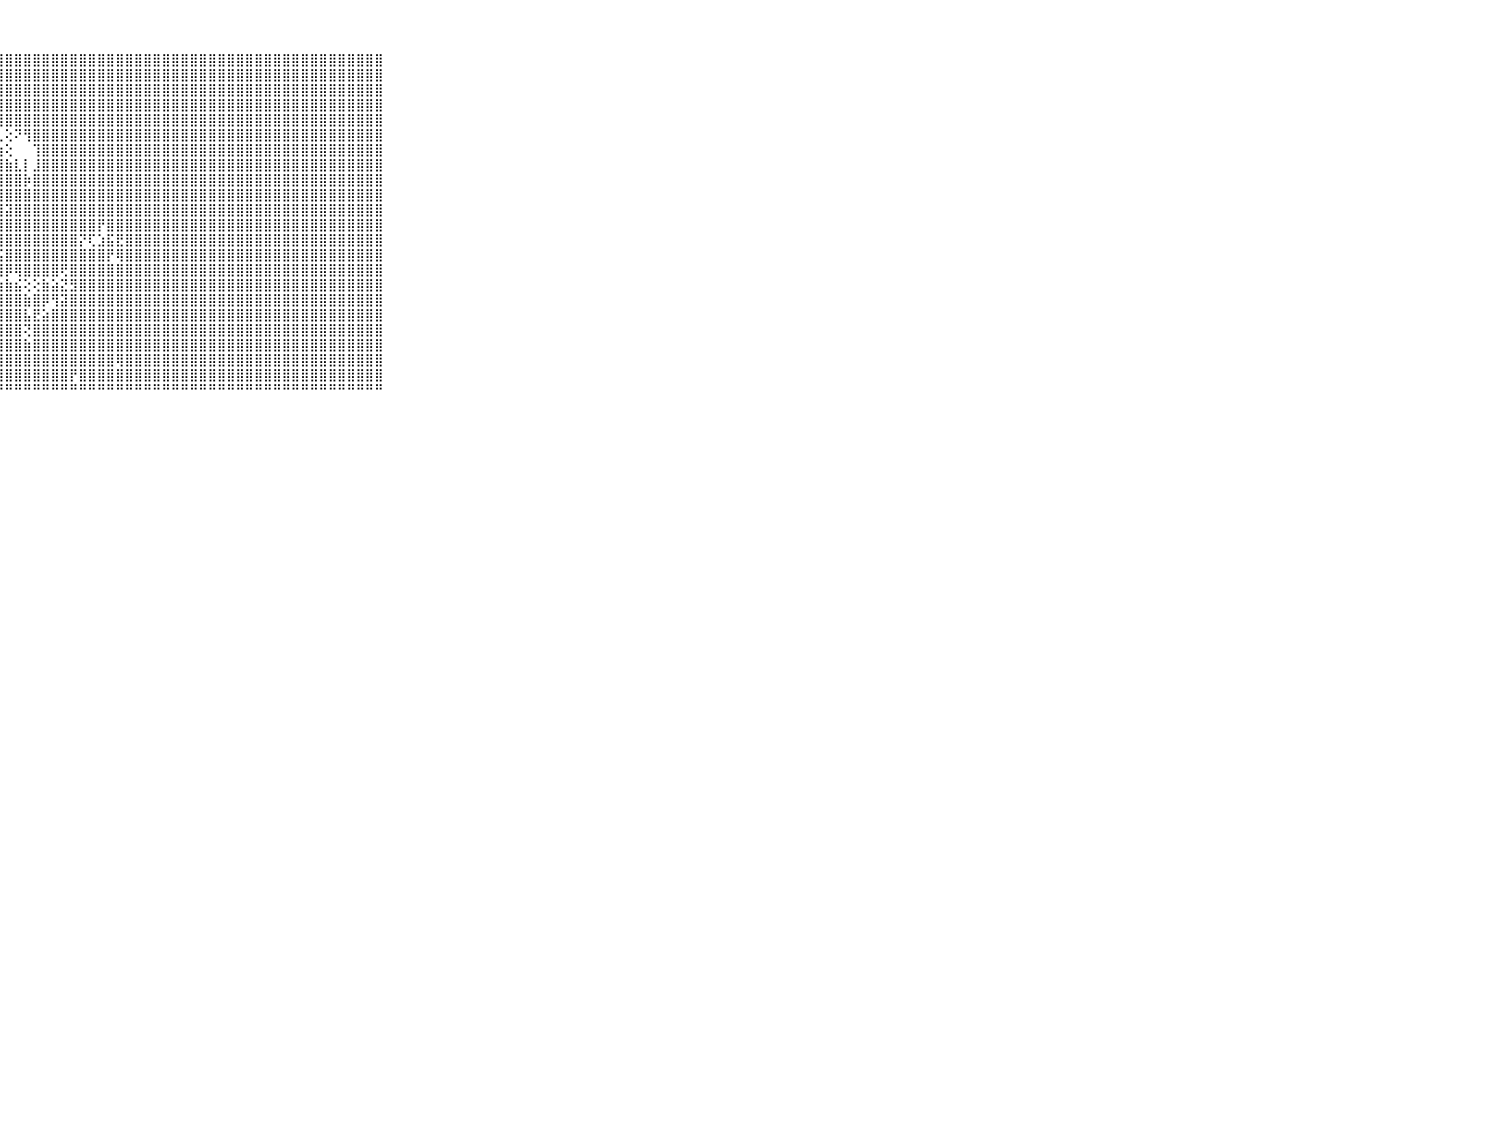

⠀⠀⠀⠀⠀⠀⠀⠀⠀⠀⠀⣿⣿⣿⣿⣿⣿⣿⣿⣿⣿⡗⢕⢺⣿⣿⣿⣿⣿⣿⣿⣿⣿⣿⣿⣿⣿⣿⣿⣿⣿⣿⣿⣿⣿⣿⣿⣿⣿⣿⣿⣿⣿⣿⣿⣿⣿⣿⣿⣿⣿⣿⣿⣿⣿⣿⣿⣿⣿⠀⠀⠀⠀⠀⠀⠀⠀⠀⠀⠀⠀
⠀⠀⠀⠀⠀⠀⠀⠀⠀⠀⠀⣿⣿⣿⣿⣿⣿⣿⣿⣿⣿⡇⢕⢸⣿⣿⣿⣿⣿⣿⣿⣿⣿⣿⣿⣿⣿⣿⣿⣿⣿⣿⣿⣿⣿⣿⣿⣿⣿⣿⣿⣿⣿⣿⣿⣿⣿⣿⣿⣿⣿⣿⣿⣿⣿⣿⣿⣿⣿⠀⠀⠀⠀⠀⠀⠀⠀⠀⠀⠀⠀
⠀⠀⠀⠀⠀⠀⠀⠀⠀⠀⠀⣿⣿⣿⣿⣿⣿⣿⣿⣿⣿⡇⢕⢹⣿⣿⣿⣿⣿⣿⣿⣿⣿⣿⣿⣿⣿⣿⣿⣿⣿⣿⣿⣿⣿⣿⣿⣿⣿⣿⣿⣿⣿⣿⣿⣿⣿⣿⣿⣿⣿⣿⣿⣿⣿⣿⣿⣿⣿⠀⠀⠀⠀⠀⠀⠀⠀⠀⠀⠀⠀
⠀⠀⠀⠀⠀⠀⠀⠀⠀⠀⠀⣿⣿⣿⣿⣿⣿⣿⣿⣿⣿⣏⢕⢸⣿⣿⣿⣿⣿⣿⣿⣿⣿⣿⣿⣿⣿⣿⣿⣿⣿⣿⣿⣿⣿⣿⣿⣿⣿⣿⣿⣿⣿⣿⣿⣿⣿⣿⣿⣿⣿⣿⣿⣿⣿⣿⣿⣿⣿⠀⠀⠀⠀⠀⠀⠀⠀⠀⠀⠀⠀
⠀⠀⠀⠀⠀⠀⠀⠀⠀⠀⠀⣿⣿⣿⣿⣿⣿⣿⣿⣿⣿⣿⢕⢸⣿⣿⣿⣿⣿⣿⣿⣿⣿⣿⣿⣿⣿⣿⣿⣿⣿⣿⣿⣿⣿⣿⣿⣿⣿⣿⣿⣿⣿⣿⣿⣿⣿⣿⣿⣿⣿⣿⣿⣿⣿⣿⣿⣿⣿⠀⠀⠀⠀⠀⠀⠀⠀⠀⠀⠀⠀
⠀⠀⠀⠀⠀⠀⠀⠀⠀⠀⠀⣿⣿⣿⣿⣿⣿⣿⣿⣿⣿⣿⢕⢸⣿⡿⢟⢇⢕⠝⢻⣿⣿⣿⣿⣿⣿⣿⣿⣿⣿⣿⣿⣿⣿⣿⣿⣿⣿⣿⣿⣿⣿⣿⣿⣿⣿⣿⣿⣿⣿⣿⣿⣿⣿⣿⣿⣿⣿⠀⠀⠀⠀⠀⠀⠀⠀⠀⠀⠀⠀
⠀⠀⠀⠀⠀⠀⠀⠀⠀⠀⠀⣿⣿⣿⣿⣿⣿⣿⣿⣿⣿⣿⢕⢸⣿⣷⡾⢷⢕⠀⠀⢹⣿⣿⣿⣿⣿⣿⣿⣿⣿⣿⣿⣿⣿⣿⣿⣿⣿⣿⣿⣿⣿⣿⣿⣿⣿⣿⣿⣿⣿⣿⣿⣿⣿⣿⣿⣿⣿⠀⠀⠀⠀⠀⠀⠀⠀⠀⠀⠀⠀
⠀⠀⠀⠀⠀⠀⠀⠀⠀⠀⠀⣿⣿⣿⣿⣿⣿⣿⣿⣿⣿⣿⢕⢹⣿⣷⣧⣿⣷⣇⡇⣸⣿⣿⣿⣿⣿⣿⣿⣿⣿⣿⣿⣿⣿⣿⣿⣿⣿⣿⣿⣿⣿⣿⣿⣿⣿⣿⣿⣿⣿⣿⣿⣿⣿⣿⣿⣿⣿⠀⠀⠀⠀⠀⠀⠀⠀⠀⠀⠀⠀
⠀⠀⠀⠀⠀⠀⠀⠀⠀⠀⠀⣿⣿⣿⣿⣿⣿⣿⣿⣿⣿⣿⢕⢸⣿⣿⣿⣿⣿⣿⡷⣿⣿⣿⣿⣿⣿⣿⣿⣿⣿⣿⣿⣿⣿⣿⣿⣿⣿⣿⣿⣿⣿⣿⣿⣿⣿⣿⣿⣿⣿⣿⣿⣿⣿⣿⣿⣿⣿⠀⠀⠀⠀⠀⠀⠀⠀⠀⠀⠀⠀
⠀⠀⠀⠀⠀⠀⠀⠀⠀⠀⠀⣿⣿⣿⣿⣿⣿⣿⣿⣿⣿⣿⢕⢸⣿⣿⣿⣿⣿⣿⣿⣿⣿⣿⣿⣿⣿⣿⣿⣿⣿⣿⣿⣿⣿⣿⣿⣿⣿⣿⣿⣿⣿⣿⣿⣿⣿⣿⣿⣿⣿⣿⣿⣿⣿⣿⣿⣿⣿⠀⠀⠀⠀⠀⠀⠀⠀⠀⠀⠀⠀
⠀⠀⠀⠀⠀⠀⠀⠀⠀⠀⠀⣿⣿⣿⣿⣿⣿⣿⣿⣿⣿⣿⢕⢸⣿⣿⣿⣿⣽⣿⣿⣿⣿⣿⣿⣿⣿⣿⣿⣿⣿⣿⣿⣿⣿⣿⣿⣿⣿⣿⣿⣿⣿⣿⣿⣿⣿⣿⣿⣿⣿⣿⣿⣿⣿⣿⣿⣿⣿⠀⠀⠀⠀⠀⠀⠀⠀⠀⠀⠀⠀
⠀⠀⠀⠀⠀⠀⠀⠀⠀⠀⠀⣿⣿⣿⣿⣿⣿⣿⣿⣿⣿⣿⢕⢸⣿⣿⣿⣿⣿⣿⣿⣿⣿⣿⣿⣿⣿⣿⡟⣿⣿⣿⣿⣿⣿⣿⣿⣿⣿⣿⣿⣿⣿⣿⣿⣿⣿⣿⣿⣿⣿⣿⣿⣿⣿⣿⣿⣿⣿⠀⠀⠀⠀⠀⠀⠀⠀⠀⠀⠀⠀
⠀⠀⠀⠀⠀⠀⠀⠀⠀⠀⠀⣿⣿⣿⣿⣿⣿⣿⣿⣿⣿⣿⢕⢸⣿⢜⢿⣿⣿⣿⣿⣿⣿⣿⣿⣿⡝⢏⣱⣯⣟⣿⣿⣿⣿⣿⣿⣿⣿⣿⣿⣿⣿⣿⣿⣿⣿⣿⣿⣿⣿⣿⣿⣿⣿⣿⣿⣿⣿⠀⠀⠀⠀⠀⠀⠀⠀⠀⠀⠀⠀
⠀⠀⠀⠀⠀⠀⠀⠀⠀⠀⠀⣿⣿⣿⣿⣿⣿⣿⣿⣿⣿⣿⢕⢸⣿⢷⣇⣯⣿⣿⣿⣿⣿⣿⣿⣿⣿⣿⣿⡟⢿⣿⣿⣿⣿⣿⣿⣿⣿⣿⣿⣿⣿⣿⣿⣿⣿⣿⣿⣿⣿⣿⣿⣿⣿⣿⣿⣿⣿⠀⠀⠀⠀⠀⠀⠀⠀⠀⠀⠀⠀
⠀⠀⠀⠀⠀⠀⠀⠀⠀⠀⠀⣿⣿⣿⣿⣿⣿⣿⣿⣿⣿⣿⢕⢸⣿⣜⣿⣿⡿⢿⣿⣿⣿⣿⢟⣿⣿⣿⣿⣿⣿⣿⣿⣿⣿⣿⣿⣿⣿⣿⣿⣿⣿⣿⣿⣿⣿⣿⣿⣿⣿⣿⣿⣿⣿⣿⣿⣿⣿⠀⠀⠀⠀⠀⠀⠀⠀⠀⠀⠀⠀
⠀⠀⠀⠀⠀⠀⠀⠀⠀⠀⠀⣿⣿⣿⣿⣿⣿⣿⣿⣿⣿⣿⢕⢸⣿⣿⣿⣷⣷⣮⢕⢕⣷⣵⣝⣻⣿⣿⣿⣿⣿⣿⣿⣿⣿⣿⣿⣿⣿⣿⣿⣿⣿⣿⣿⣿⣿⣿⣿⣿⣿⣿⣿⣿⣿⣿⣿⣿⣿⠀⠀⠀⠀⠀⠀⠀⠀⠀⠀⠀⠀
⠀⠀⠀⠀⠀⠀⠀⠀⠀⠀⠀⣿⣿⣿⣿⣿⣿⣿⣿⣿⣿⡇⢕⣸⣿⣿⣿⣿⣿⣿⣷⣿⡿⢻⣽⣿⣿⣿⣿⣿⣿⣿⣿⣿⣿⣿⣿⣿⣿⣿⣿⣿⣿⣿⣿⣿⣿⣿⣿⣿⣿⣿⣿⣿⣿⣿⣿⣿⣿⠀⠀⠀⠀⠀⠀⠀⠀⠀⠀⠀⠀
⠀⠀⠀⠀⠀⠀⠀⠀⠀⠀⠀⣿⣿⣿⢿⣿⣿⣿⣿⣿⣿⡇⢕⣼⣿⣿⣿⣿⣿⣿⣧⣟⣵⣿⣿⣿⣿⣿⣿⣿⣿⣿⣿⣿⣿⣿⣿⣿⣿⣿⣿⣿⣿⣿⣿⣿⣿⣿⣿⣿⣿⣿⣿⣿⣿⣿⣿⣿⣿⠀⠀⠀⠀⠀⠀⠀⠀⠀⠀⠀⠀
⠀⠀⠀⠀⠀⠀⠀⠀⠀⠀⠀⣿⣿⣿⣿⣿⣿⣿⣿⣿⣿⡇⢕⣿⣿⣿⣿⣿⣿⣿⢝⣿⣿⣿⣿⣿⣿⣿⣿⣿⣿⣿⣿⣿⣿⣿⣿⣿⣿⣿⣿⣿⣿⣿⣿⣿⣿⣿⣿⣿⣿⣿⣿⣿⣿⣿⣿⣿⣿⠀⠀⠀⠀⠀⠀⠀⠀⠀⠀⠀⠀
⠀⠀⠀⠀⠀⠀⠀⠀⠀⠀⠀⣿⣿⣿⣿⣿⣿⣿⣿⣿⣿⡇⢕⣿⣿⣿⣿⣿⣿⣿⣷⣿⣿⣿⣿⣿⣿⣿⣿⣿⣿⣿⣿⣿⣿⣿⣿⣿⣿⣿⣿⣿⣿⣿⣿⣿⣿⣿⣿⣿⣿⣿⣿⣿⣿⣿⣿⣿⣿⠀⠀⠀⠀⠀⠀⠀⠀⠀⠀⠀⠀
⠀⠀⠀⠀⠀⠀⠀⠀⠀⠀⠀⢹⡿⣿⢿⡿⣿⣿⣿⣿⣿⡇⢕⣿⣿⣿⣿⣿⣿⣿⣿⣿⣿⣿⣿⣿⣿⣿⣿⣿⢿⣿⣿⣿⣿⣿⣿⣿⣿⣿⣿⣿⣿⣿⣿⣿⣿⣿⣿⣿⣿⣿⣿⣿⣿⣿⣿⣿⣿⠀⠀⠀⠀⠀⠀⠀⠀⠀⠀⠀⠀
⠀⠀⠀⠀⠀⠀⠀⠀⠀⠀⠀⢕⢕⢕⢕⢕⢕⢝⢝⢟⢟⢇⢕⢿⣿⣿⣿⣿⣿⣿⣿⣿⣿⣿⣿⡟⣿⣿⣿⣿⣿⣿⣿⣿⣿⣿⣿⣿⣿⣿⣿⣿⣿⣿⣿⣿⣿⣿⣿⣿⣿⣿⣿⣿⣿⣿⣿⣿⣿⠀⠀⠀⠀⠀⠀⠀⠀⠀⠀⠀⠀
⠀⠀⠀⠀⠀⠀⠀⠀⠀⠀⠀⠑⠑⠑⠑⠑⠑⠑⠑⠑⠑⠑⠑⠑⠘⠛⠛⠛⠛⠛⠛⠛⠛⠛⠛⠛⠛⠛⠛⠛⠛⠛⠛⠛⠛⠛⠛⠛⠛⠛⠛⠛⠛⠛⠛⠛⠛⠛⠛⠛⠛⠛⠛⠛⠛⠛⠛⠛⠛⠀⠀⠀⠀⠀⠀⠀⠀⠀⠀⠀⠀